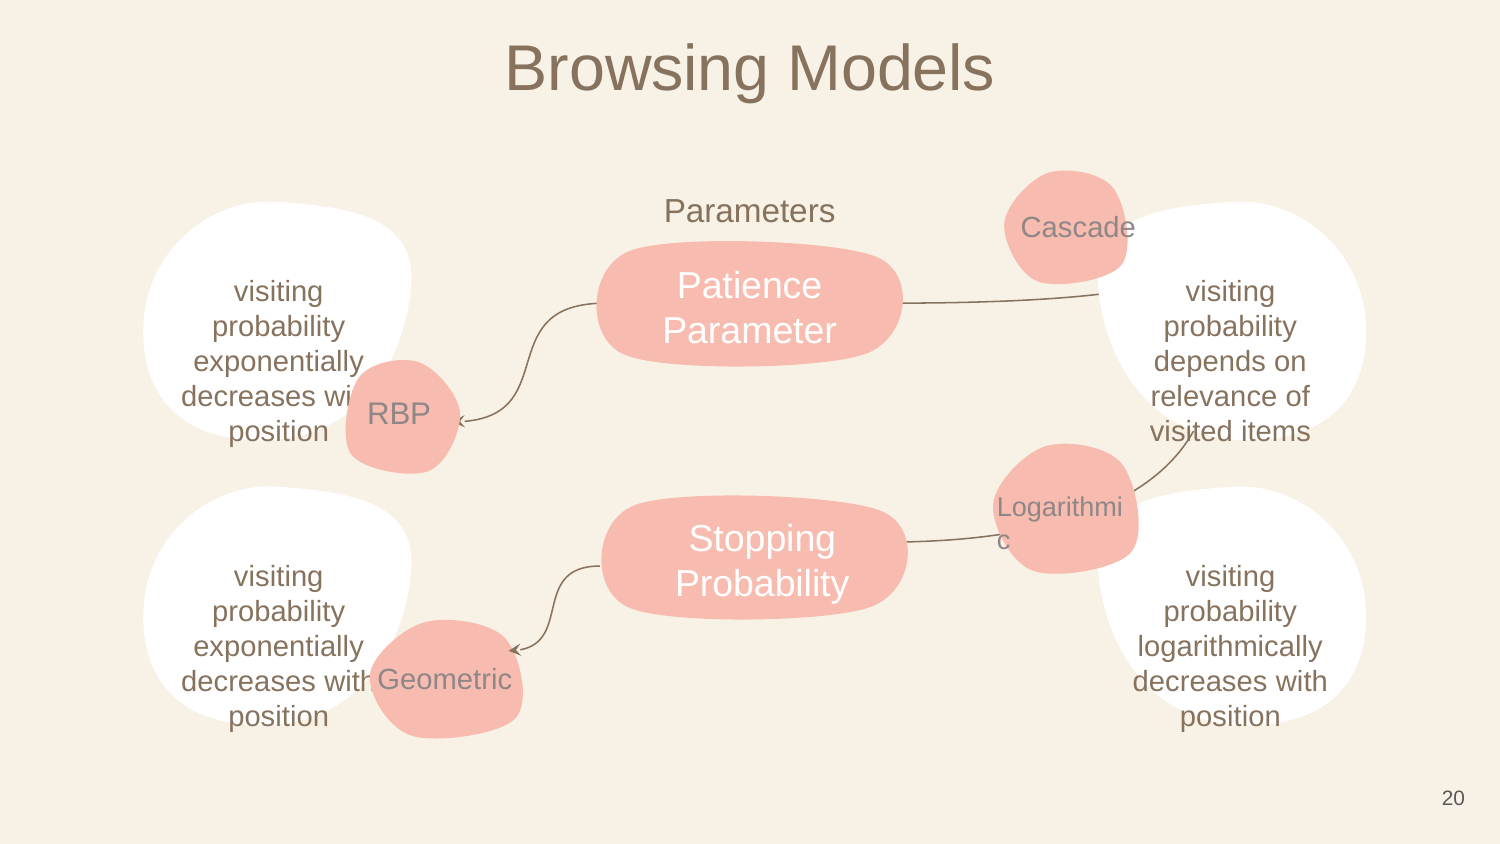

# Browsing Models

Parameters
Cascade

Patience Parameter
visiting probability exponentially decreases with position
visiting probability depends on relevance of visited items

RBP

Logarithmic

Stopping Probability
visiting probability exponentially decreases with position
visiting probability logarithmically decreases with position

Geometric
20